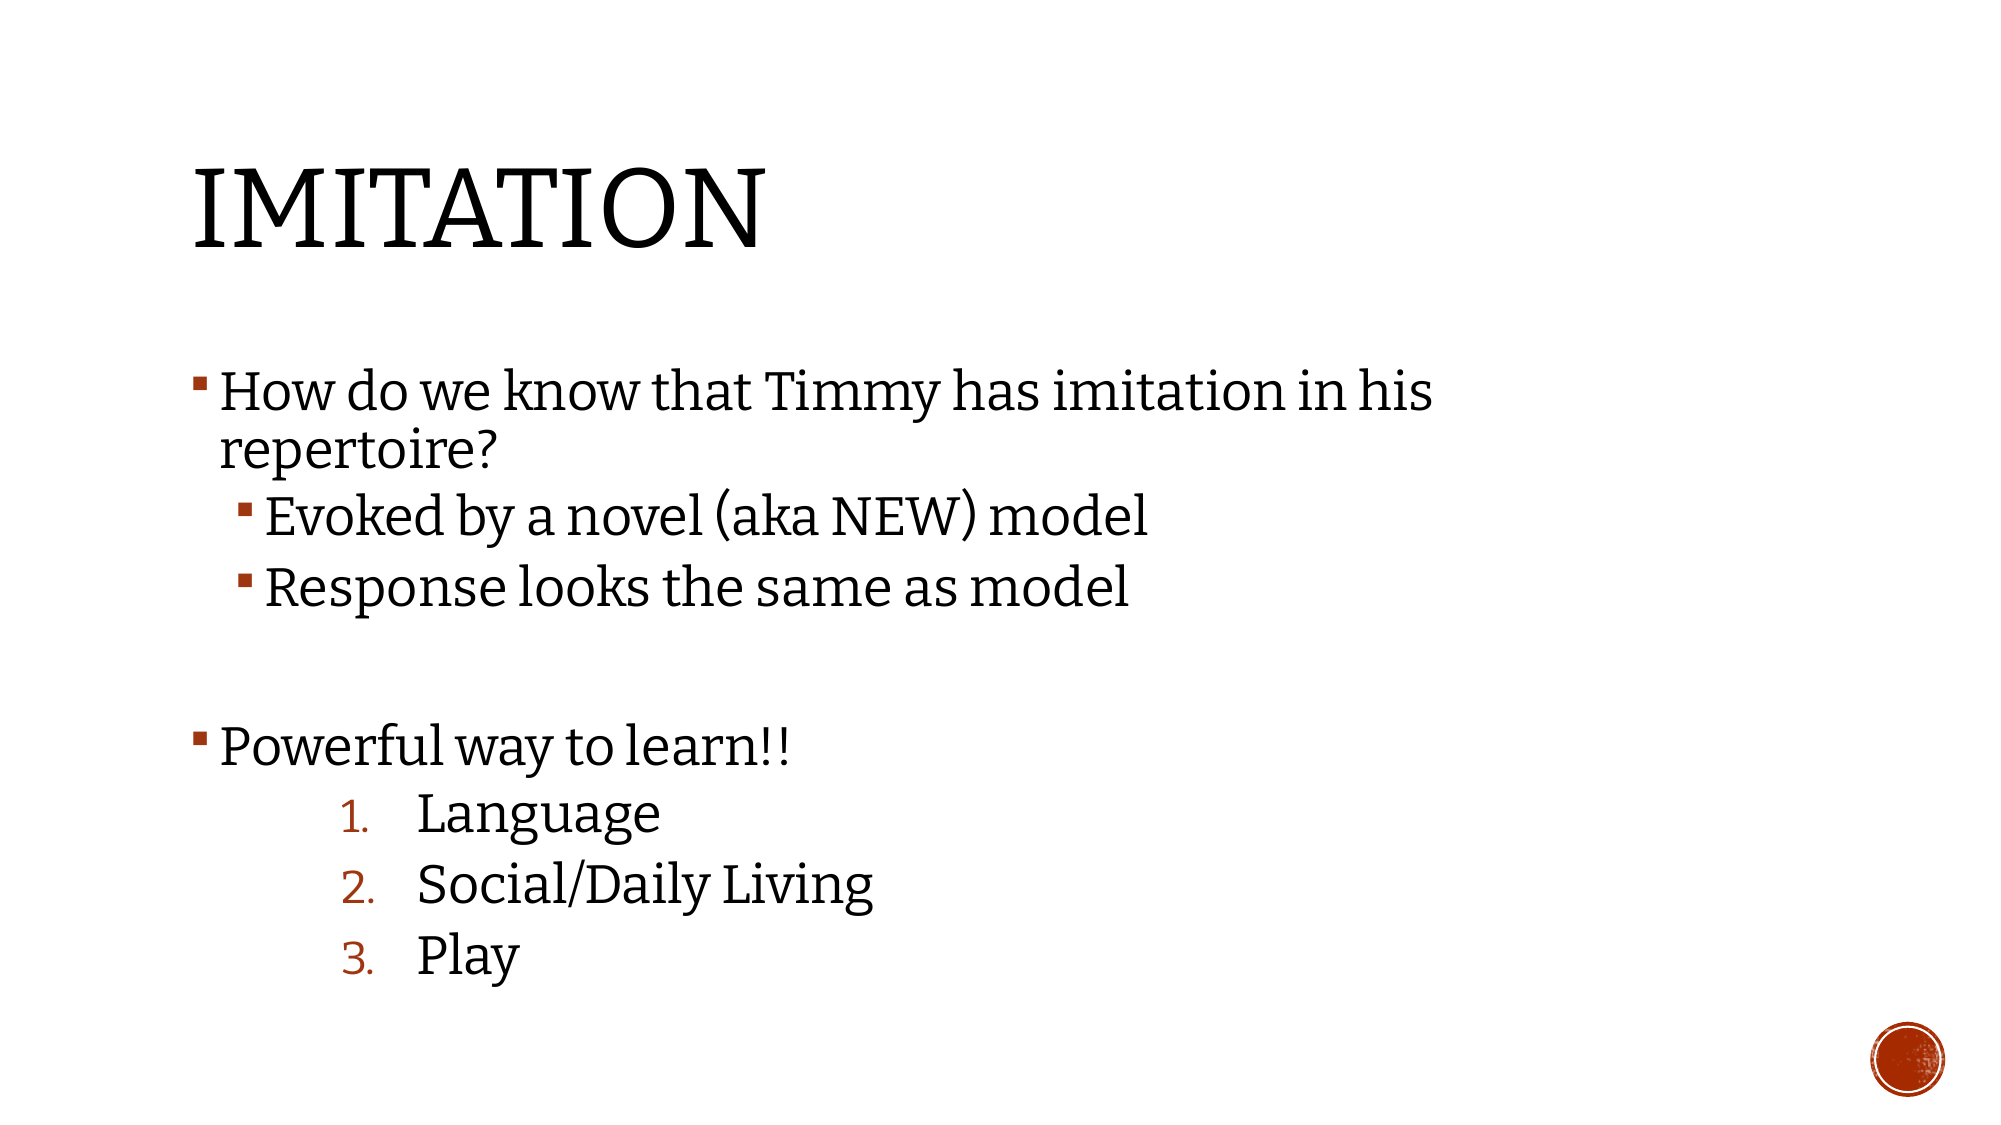

# Imitation

How do we know that Timmy has imitation in his repertoire?
Evoked by a novel (aka NEW) model
Response looks the same as model

Powerful way to learn!!
Language
Social/Daily Living
Play